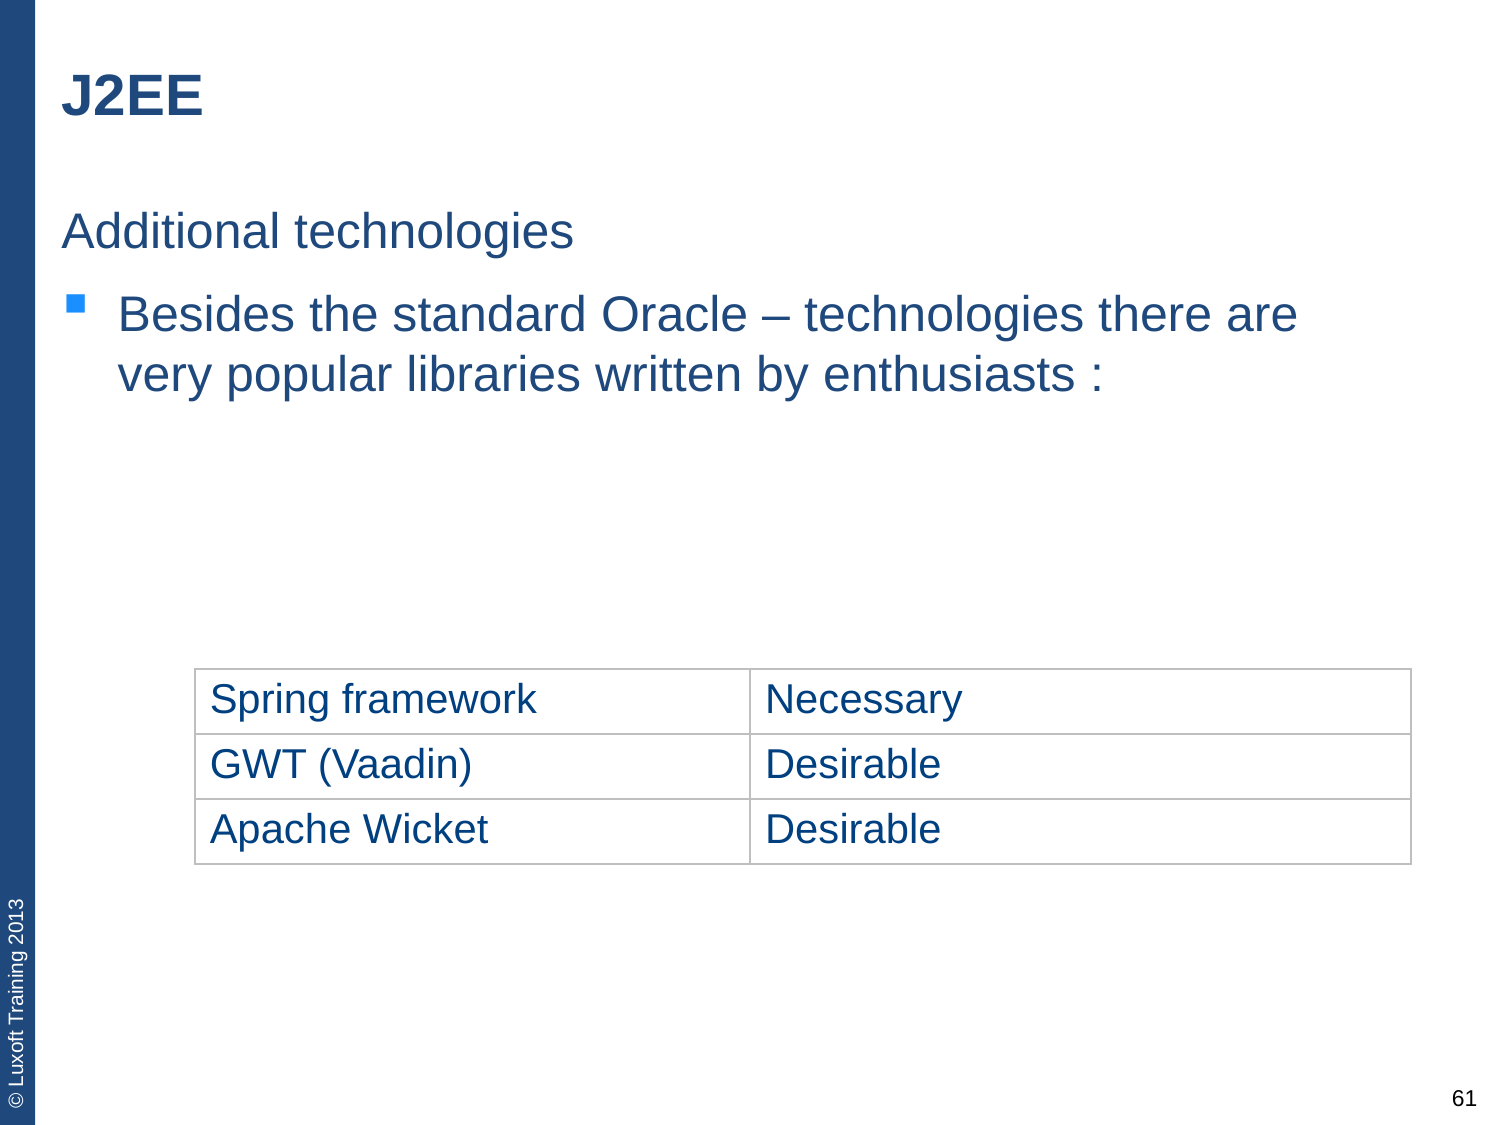

# J2EE

Additional technologies
Besides the standard Oracle – technologies there are very popular libraries written by enthusiasts :
| Spring framework | Necessary |
| --- | --- |
| GWT (Vaadin) | Desirable |
| Apache Wicket | Desirable |